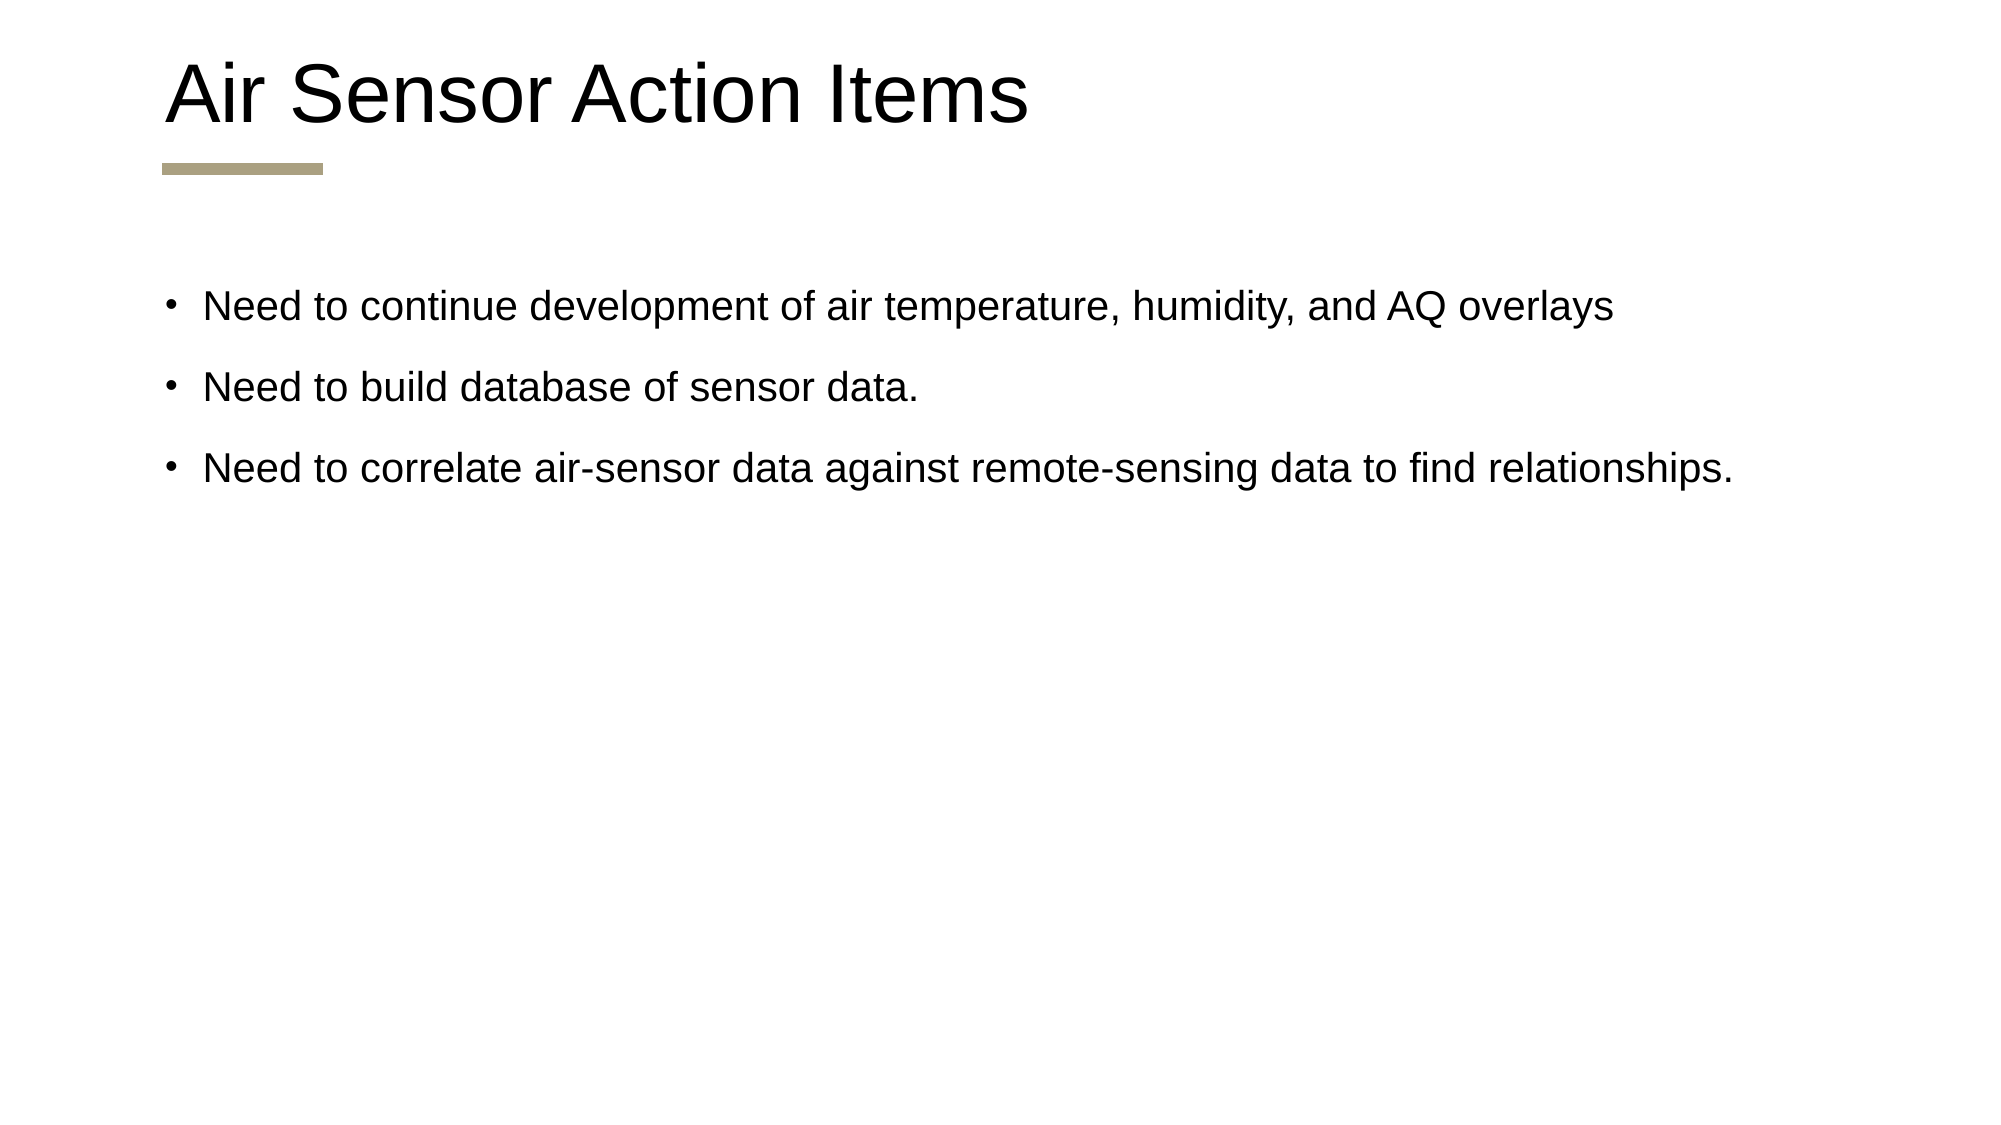

# Air Sensor Action Items
Need to continue development of air temperature, humidity, and AQ overlays
Need to build database of sensor data.
Need to correlate air-sensor data against remote-sensing data to find relationships.